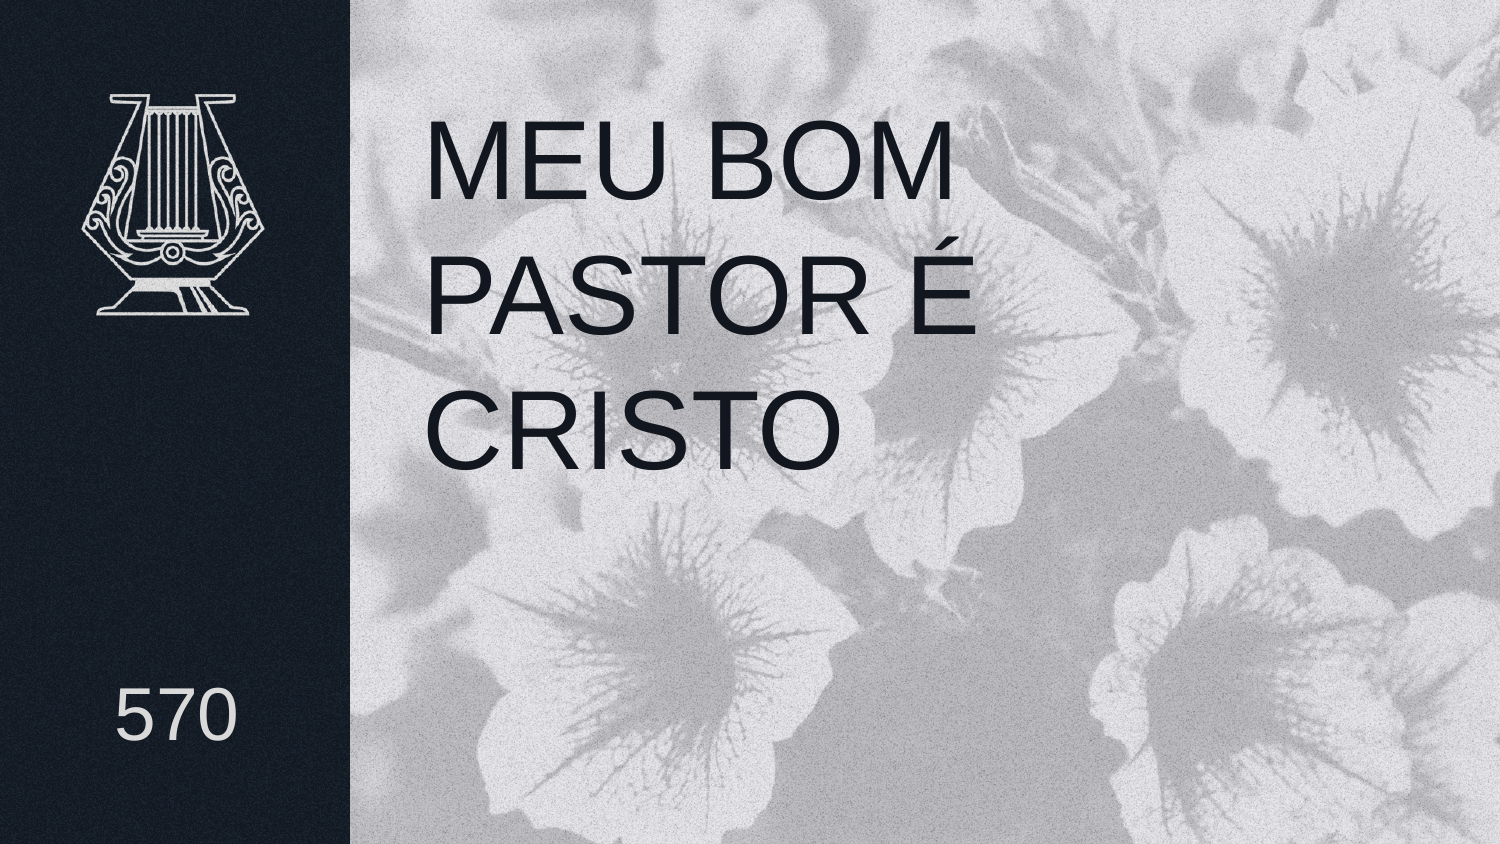

# MEU BOM PASTOR É CRISTO
570